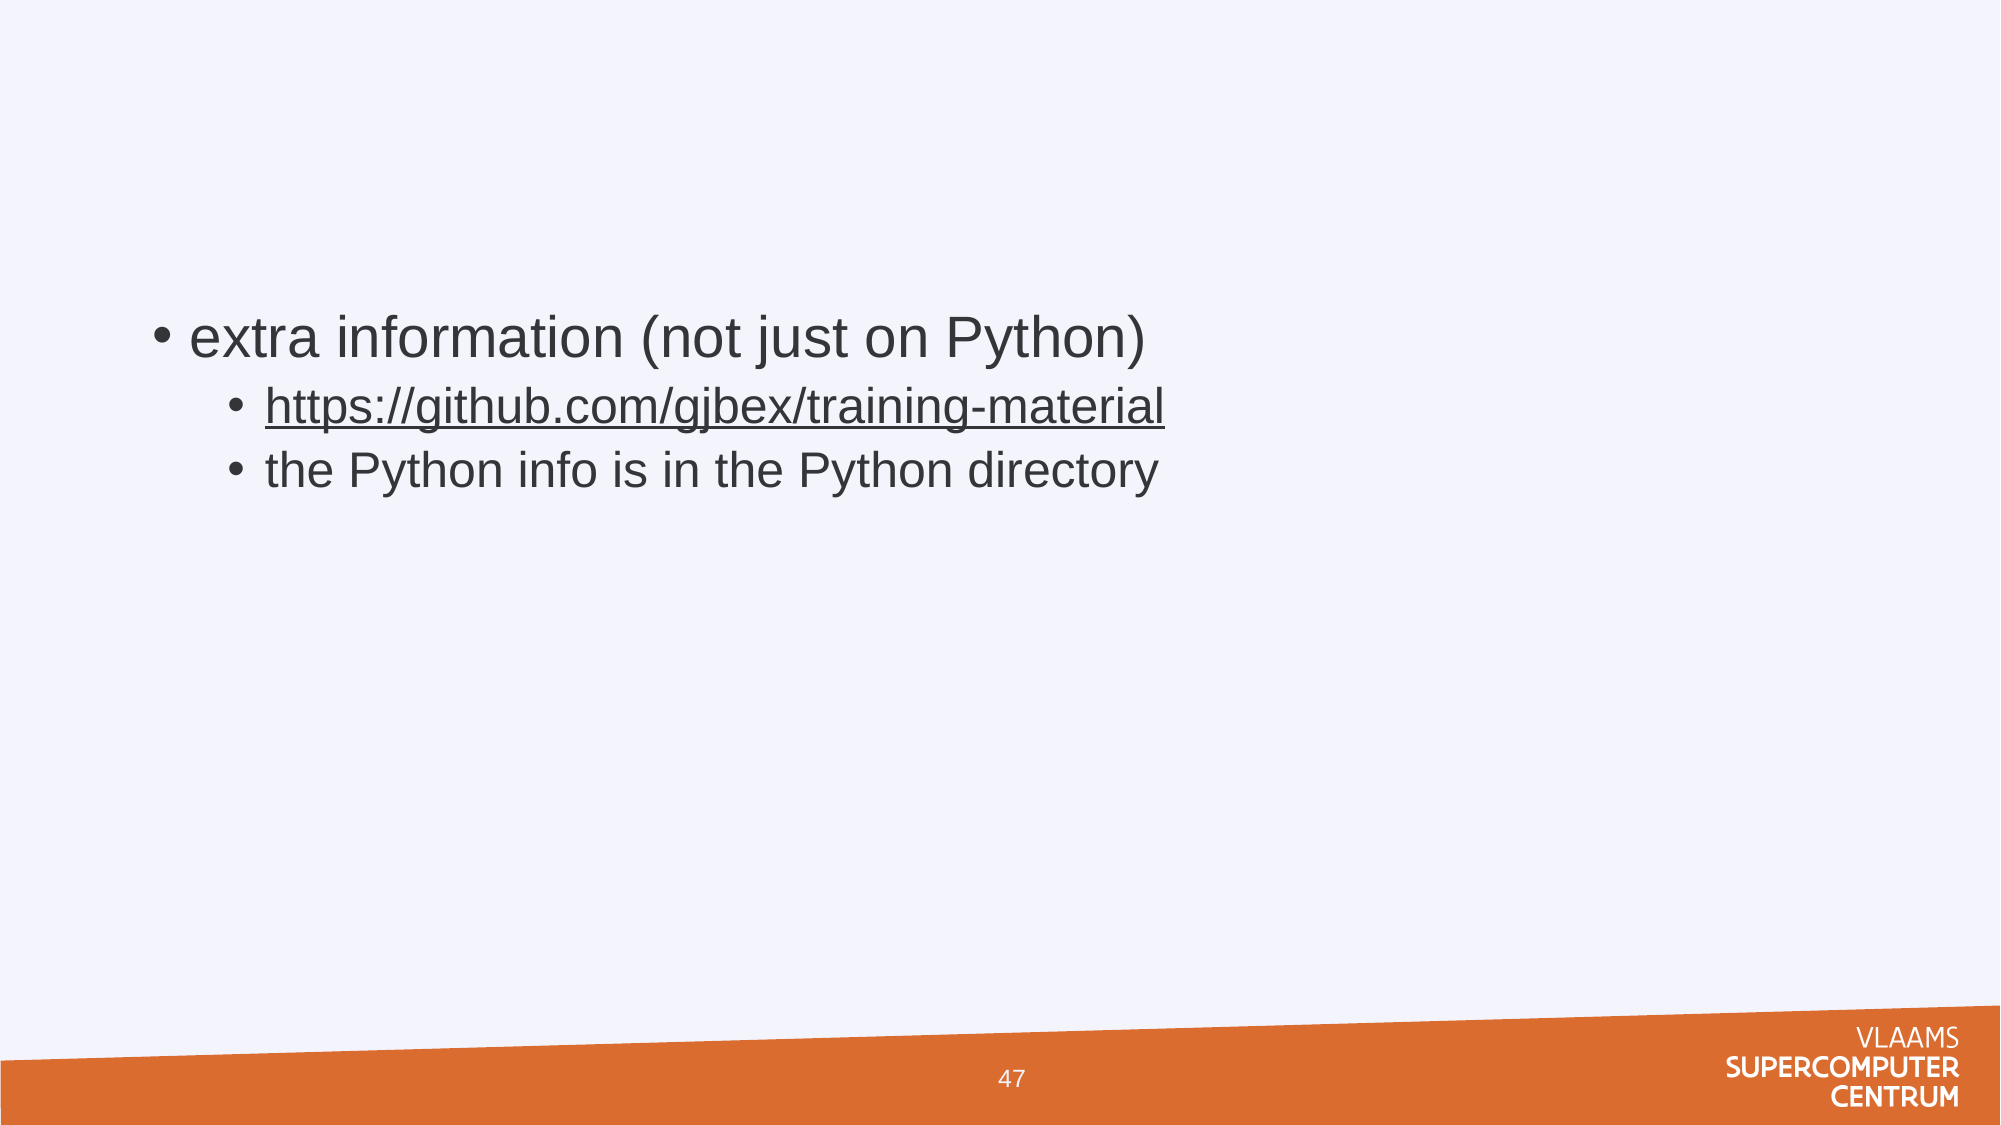

#
extra information (not just on Python)
https://github.com/gjbex/training-material
the Python info is in the Python directory
47